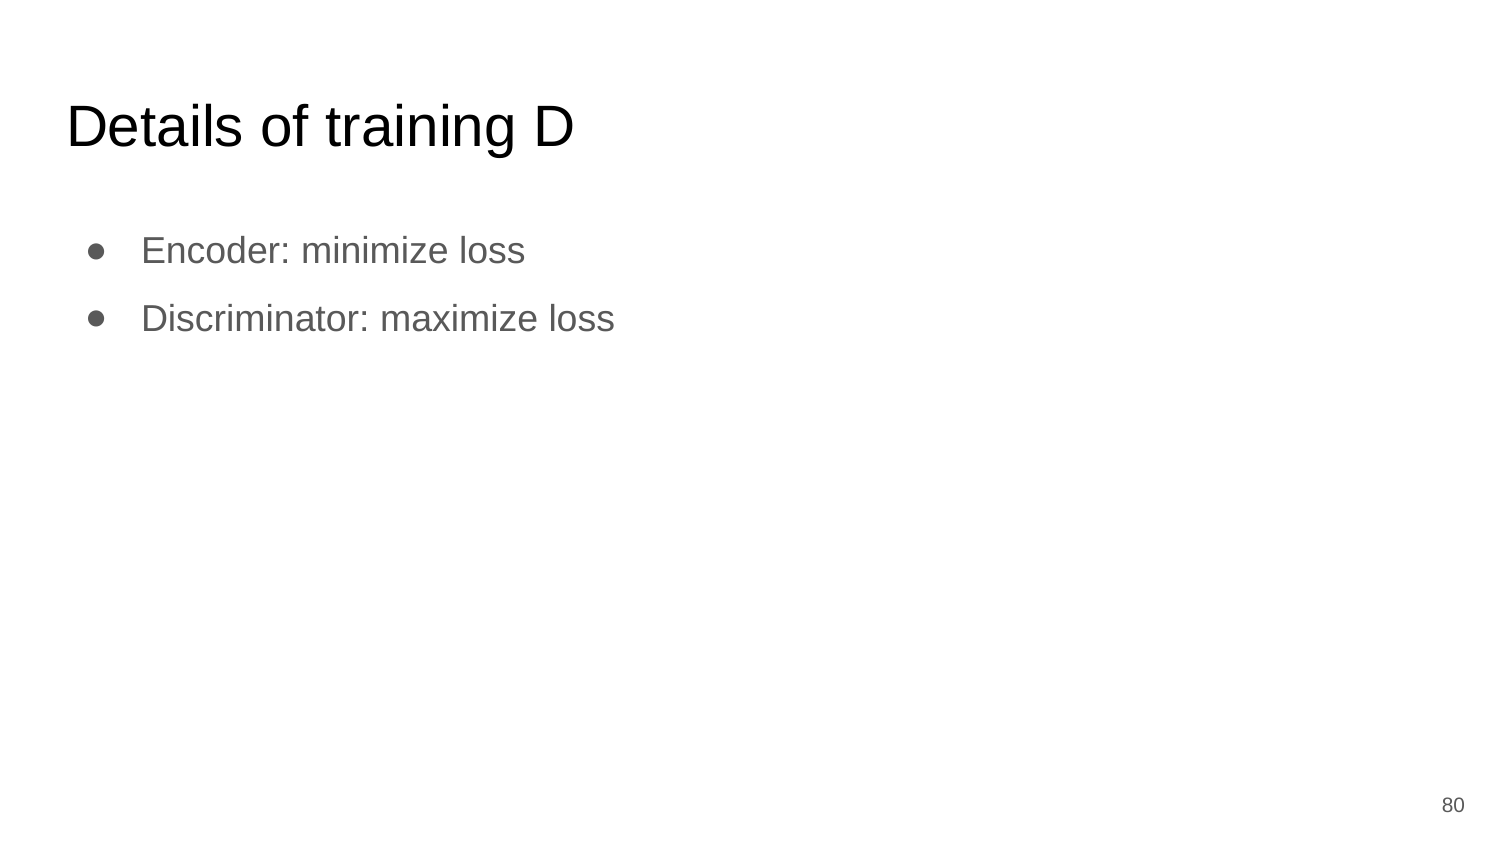

# Details of training D
Encoder: minimize loss
Discriminator: maximize loss
80